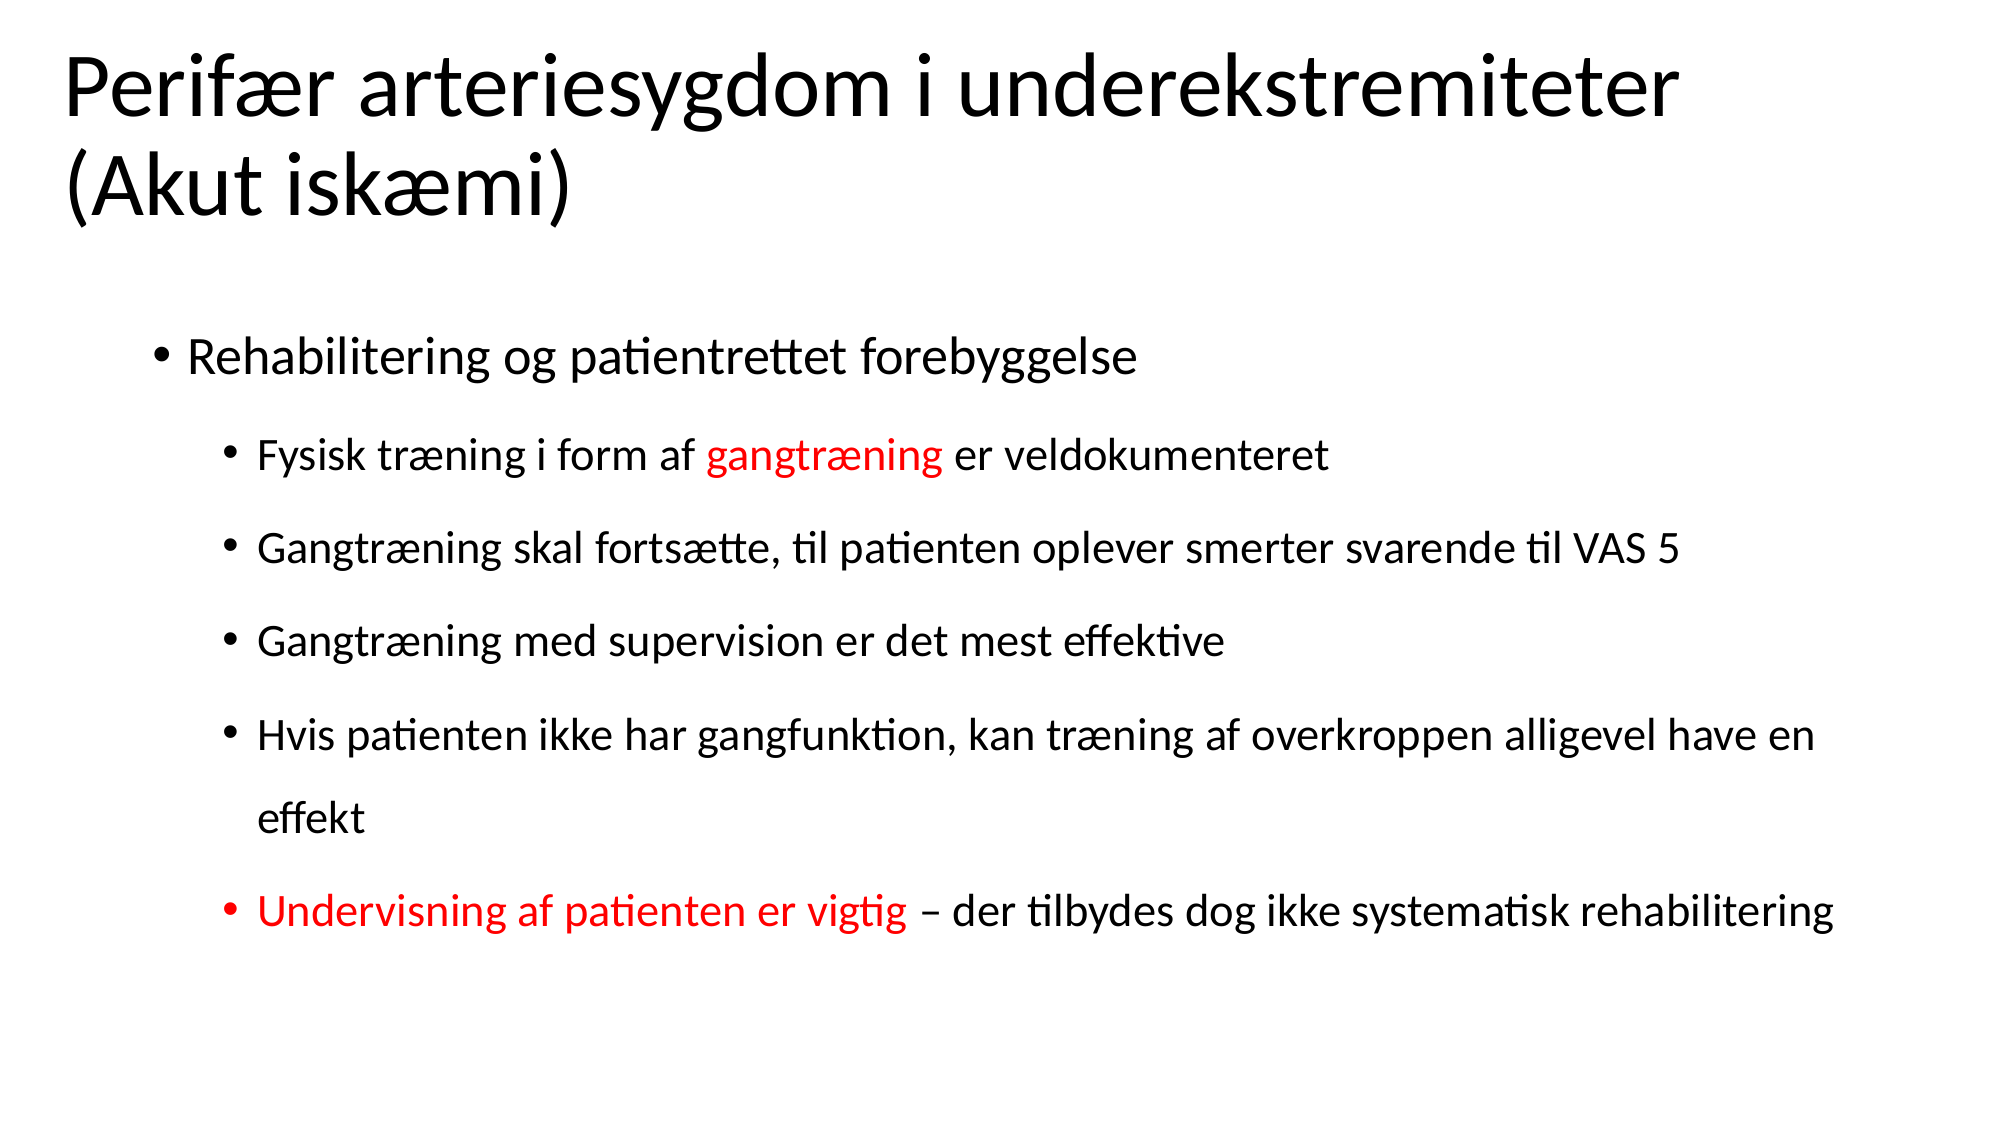

# Perifær arteriesygdom i underekstremiteter (Akut iskæmi)
Rehabilitering og patientrettet forebyggelse
Fysisk træning i form af gangtræning er veldokumenteret
Gangtræning skal fortsætte, til patienten oplever smerter svarende til VAS 5
Gangtræning med supervision er det mest effektive
Hvis patienten ikke har gangfunktion, kan træning af overkroppen alligevel have en effekt
Undervisning af patienten er vigtig – der tilbydes dog ikke systematisk rehabilitering